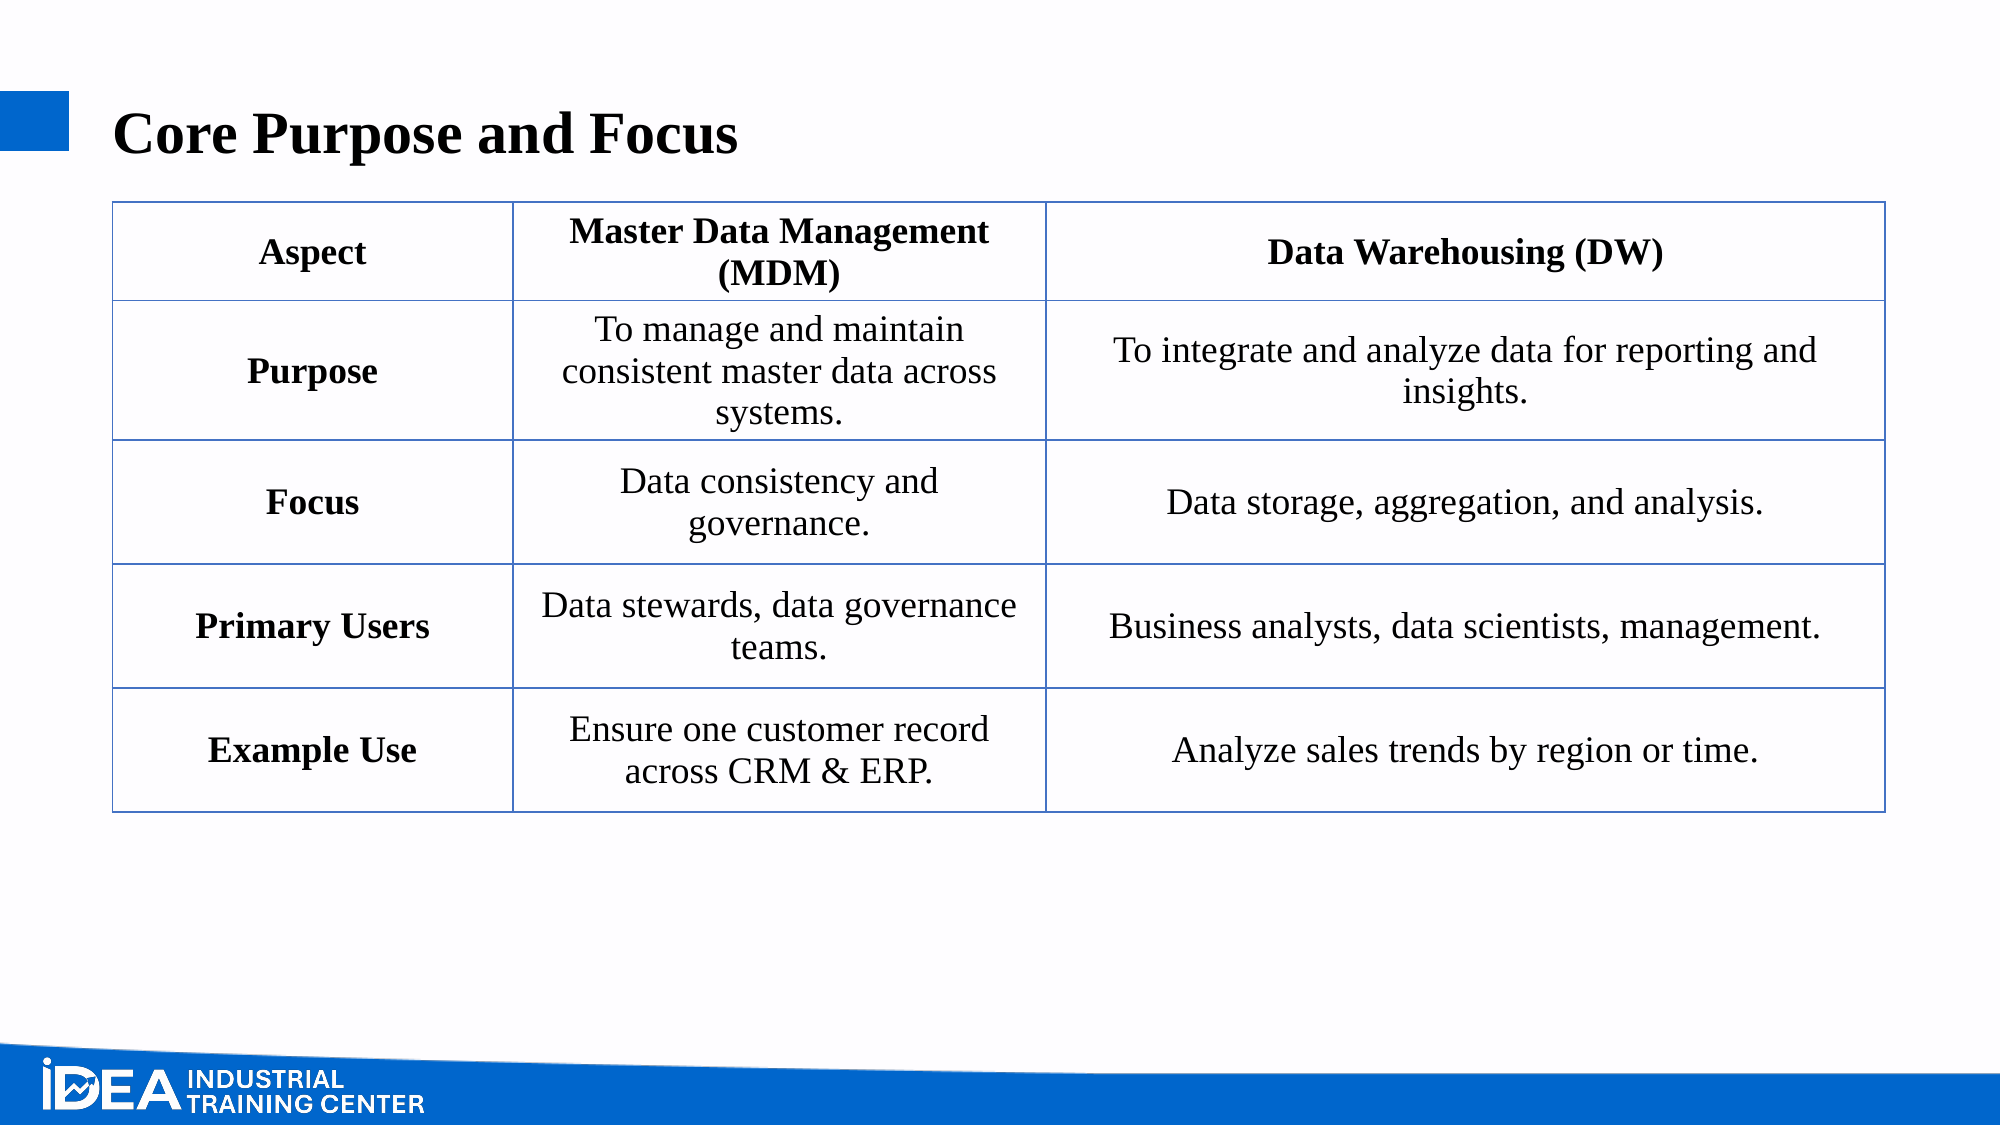

# Core Purpose and Focus
| Aspect | Master Data Management (MDM) | Data Warehousing (DW) |
| --- | --- | --- |
| Purpose | To manage and maintain consistent master data across systems. | To integrate and analyze data for reporting and insights. |
| Focus | Data consistency and governance. | Data storage, aggregation, and analysis. |
| Primary Users | Data stewards, data governance teams. | Business analysts, data scientists, management. |
| Example Use | Ensure one customer record across CRM & ERP. | Analyze sales trends by region or time. |